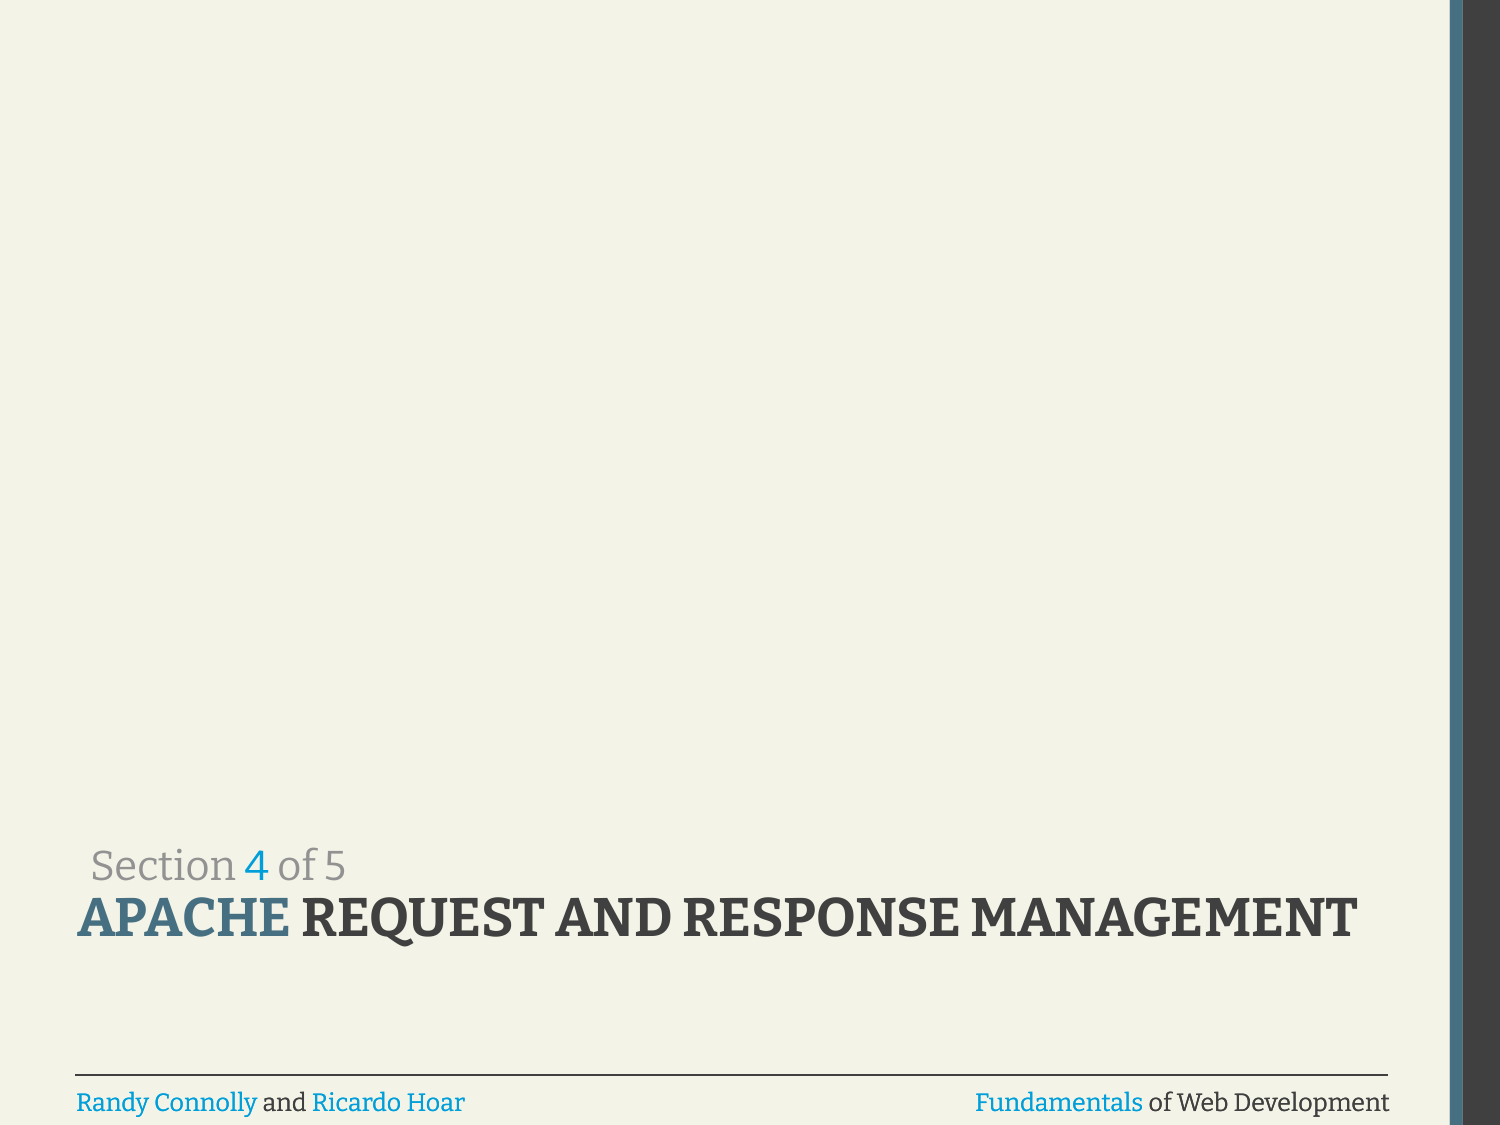

Section 4 of 5
# Apache Request and Response Management